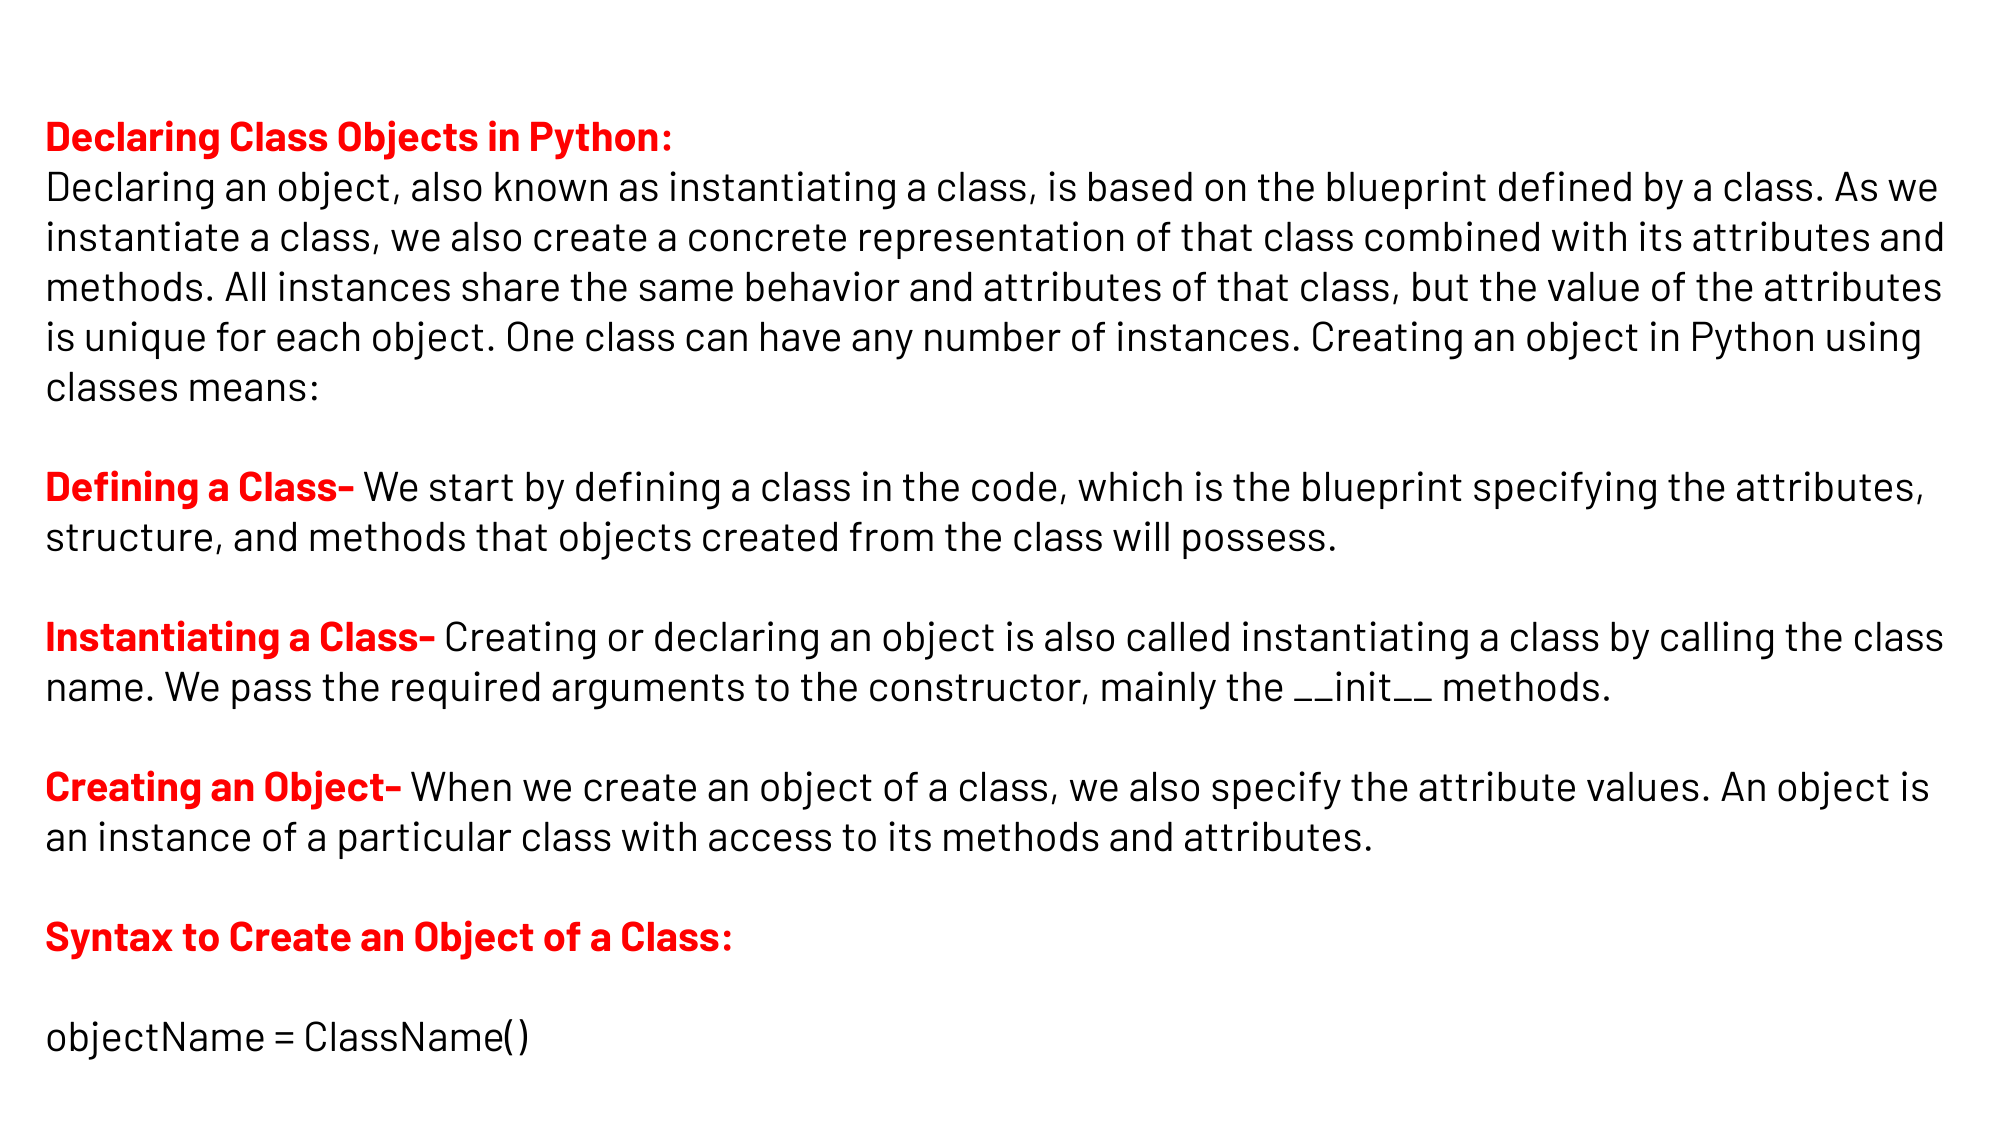

Declaring Class Objects in Python:
Declaring an object, also known as instantiating a class, is based on the blueprint defined by a class. As we instantiate a class, we also create a concrete representation of that class combined with its attributes and methods. All instances share the same behavior and attributes of that class, but the value of the attributes is unique for each object. One class can have any number of instances. Creating an object in Python using classes means:

Defining a Class- We start by defining a class in the code, which is the blueprint specifying the attributes, structure, and methods that objects created from the class will possess.

Instantiating a Class- Creating or declaring an object is also called instantiating a class by calling the class name. We pass the required arguments to the constructor, mainly the __init__ methods.

Creating an Object- When we create an object of a class, we also specify the attribute values. An object is an instance of a particular class with access to its methods and attributes.

Syntax to Create an Object of a Class:

objectName = ClassName()